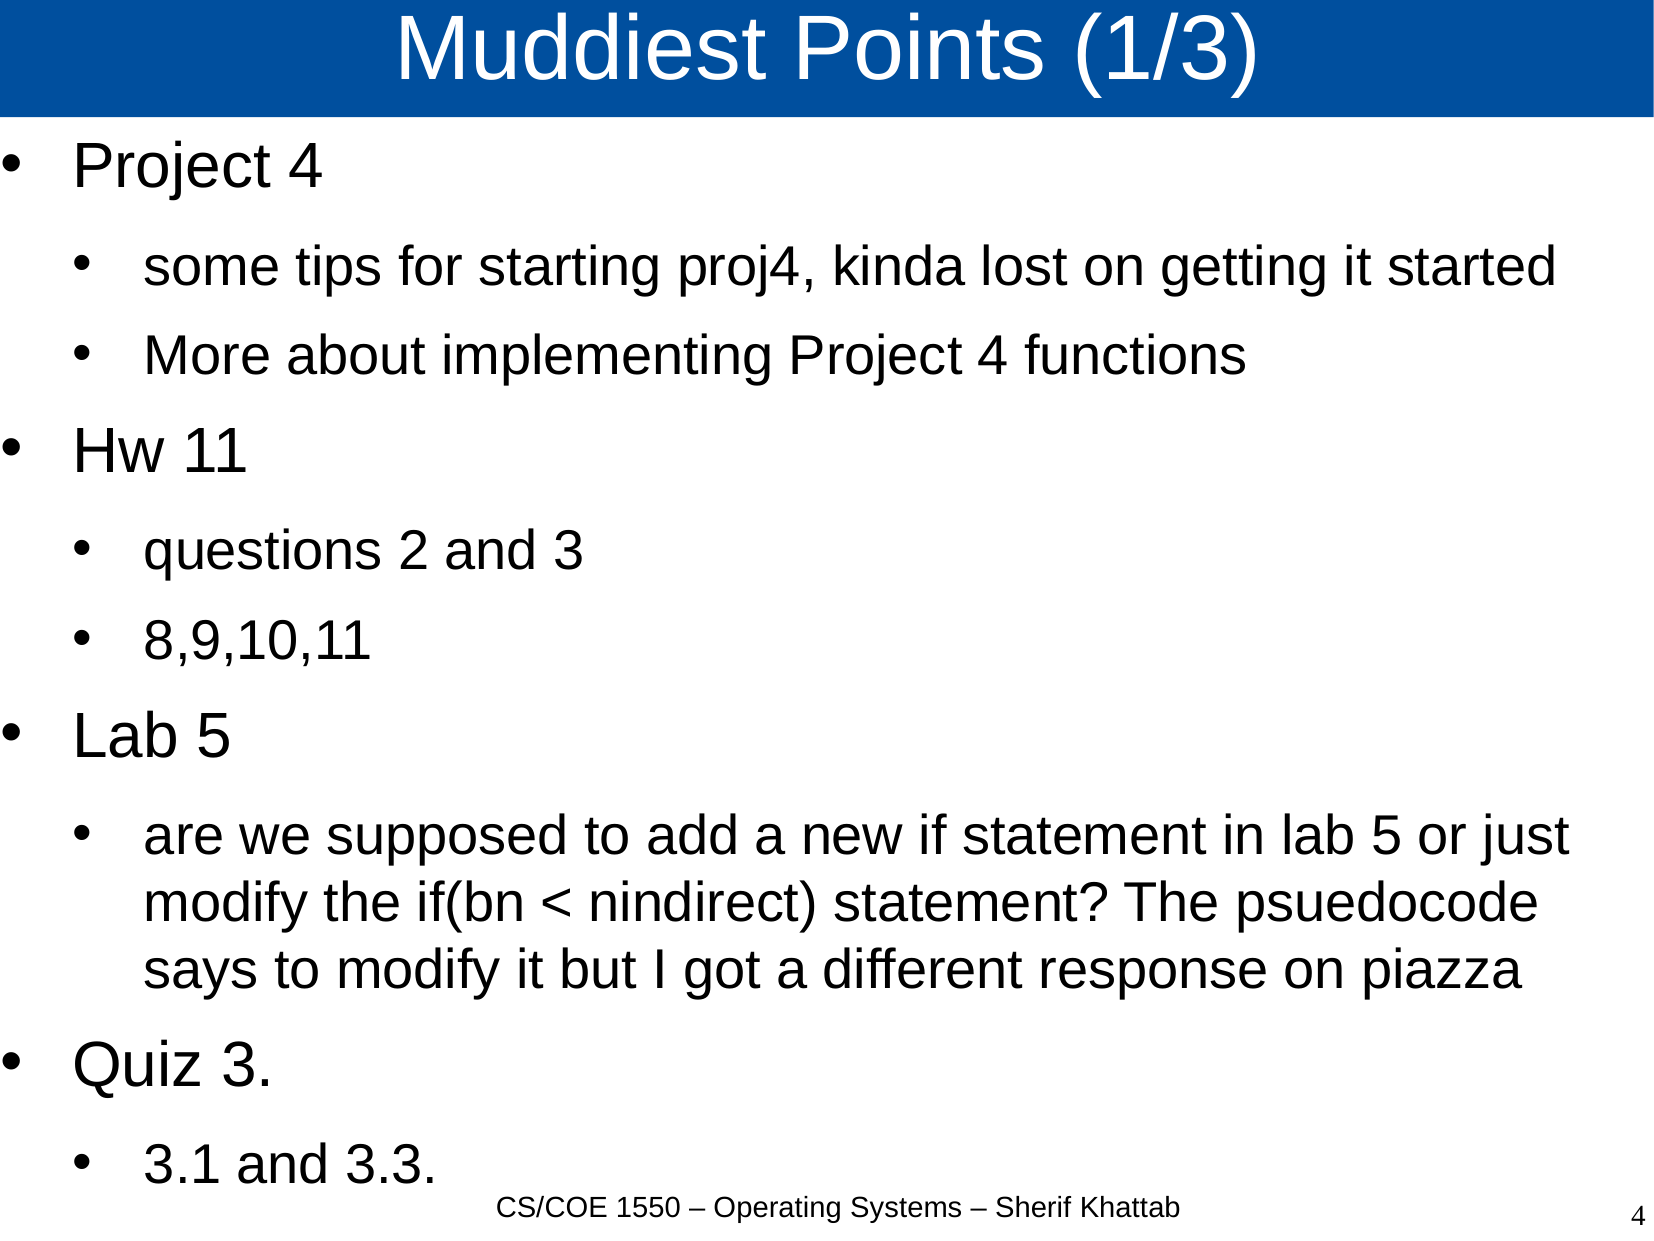

# Muddiest Points (1/3)
Project 4
some tips for starting proj4, kinda lost on getting it started
More about implementing Project 4 functions
Hw 11
questions 2 and 3
8,9,10,11
Lab 5
are we supposed to add a new if statement in lab 5 or just modify the if(bn < nindirect) statement? The psuedocode says to modify it but I got a different response on piazza
Quiz 3.
3.1 and 3.3.
CS/COE 1550 – Operating Systems – Sherif Khattab
4